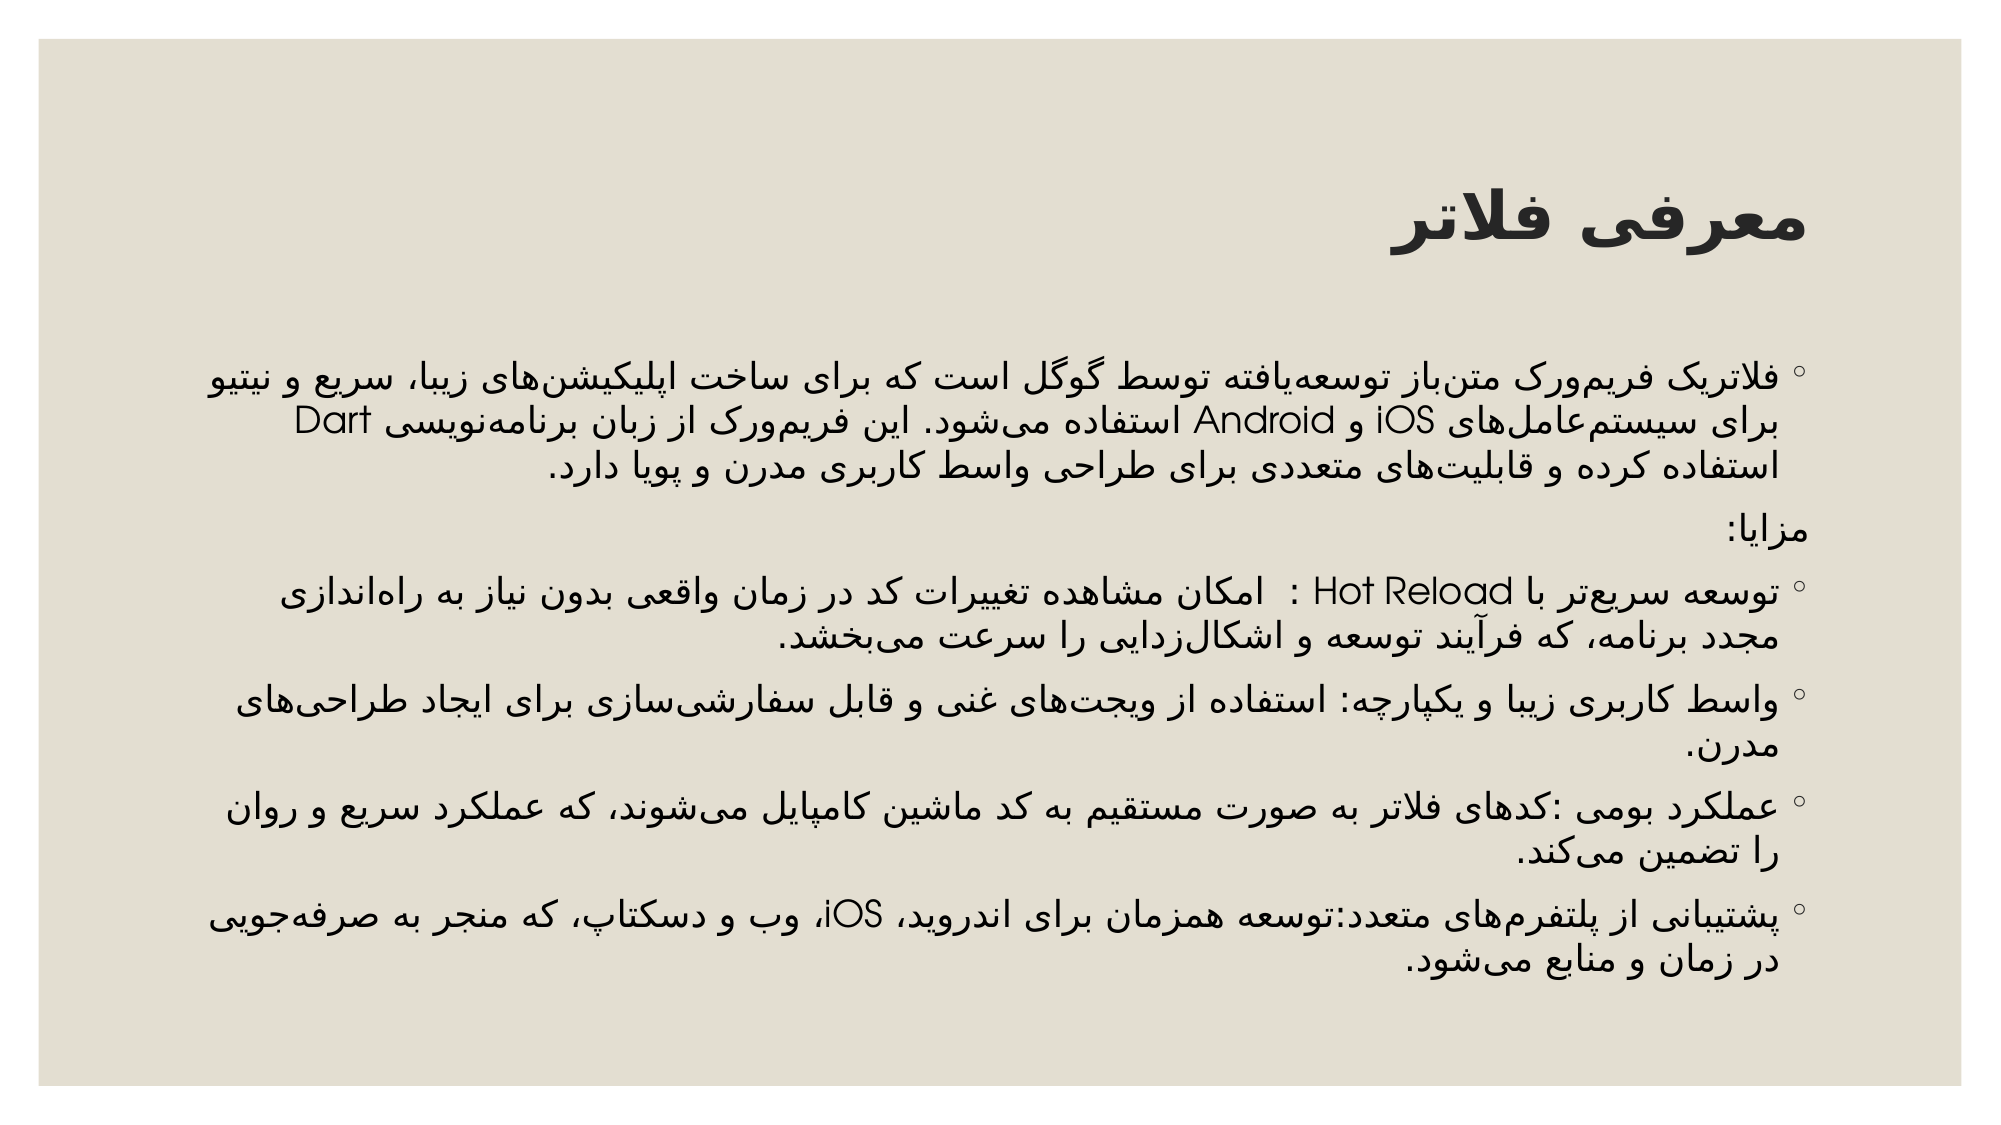

# معرفی فلاتر
فلاتریک فریم‌ورک متن‌باز توسعه‌یافته توسط گوگل است که برای ساخت اپلیکیشن‌های زیبا، سریع و نیتیو برای سیستم‌عامل‌های iOS و Android استفاده می‌شود. این فریم‌ورک از زبان برنامه‌نویسی Dart استفاده کرده و قابلیت‌های متعددی برای طراحی واسط کاربری مدرن و پویا دارد.
مزایا:
توسعه سریع‌تر با Hot Reload :  امکان مشاهده تغییرات کد در زمان واقعی بدون نیاز به راه‌اندازی مجدد برنامه، که فرآیند توسعه و اشکال‌زدایی را سرعت می‌بخشد.
واسط کاربری زیبا و یکپارچه: استفاده از ویجت‌های غنی و قابل سفارشی‌سازی برای ایجاد طراحی‌های مدرن.
عملکرد بومی :کدهای فلاتر به صورت مستقیم به کد ماشین کامپایل می‌شوند، که عملکرد سریع و روان را تضمین می‌کند.
پشتیبانی از پلتفرم‌های متعدد:توسعه همزمان برای اندروید، iOS، وب و دسکتاپ، که منجر به صرفه‌جویی در زمان و منابع می‌شود.